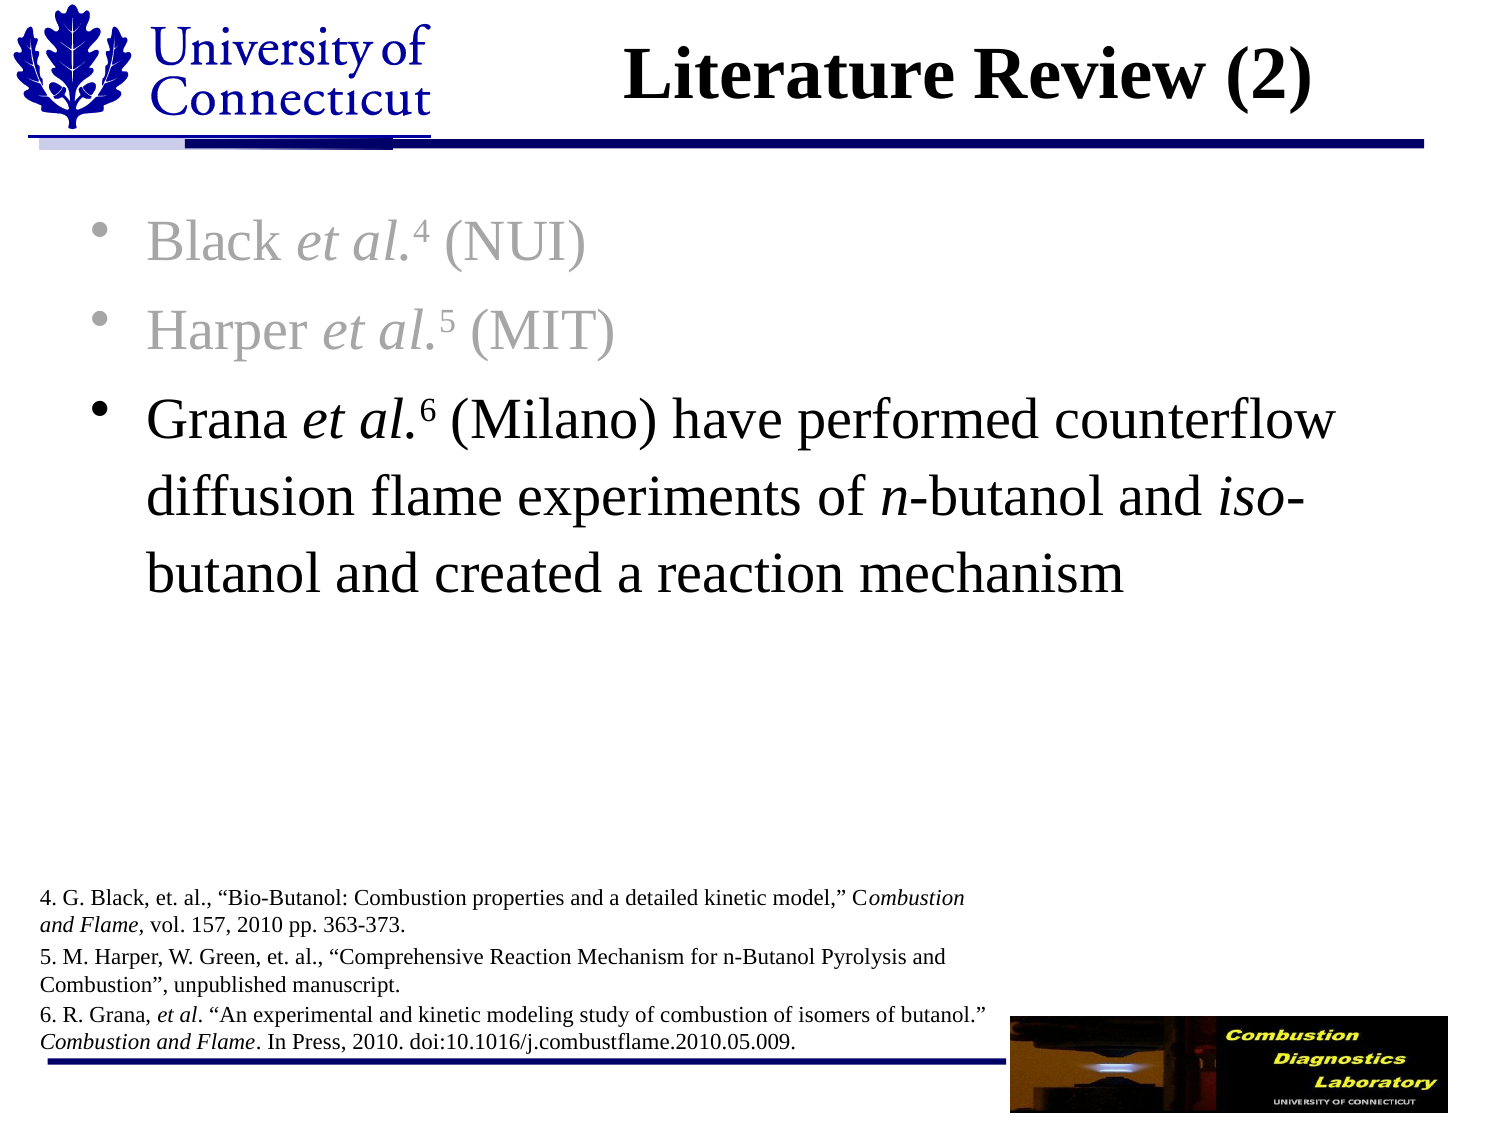

# Literature Review (2)
Black et al.4 (NUI)
Harper et al.5 (MIT)
Grana et al.6 (Milano) have performed counterflow diffusion flame experiments of n-butanol and iso-butanol and created a reaction mechanism
4. G. Black, et. al., “Bio-Butanol: Combustion properties and a detailed kinetic model,” Combustion and Flame, vol. 157, 2010 pp. 363-373.
5. M. Harper, W. Green, et. al., “Comprehensive Reaction Mechanism for n-Butanol Pyrolysis and Combustion”, unpublished manuscript.
6. R. Grana, et al. “An experimental and kinetic modeling study of combustion of isomers of butanol.” Combustion and Flame. In Press, 2010. doi:10.1016/j.combustflame.2010.05.009.